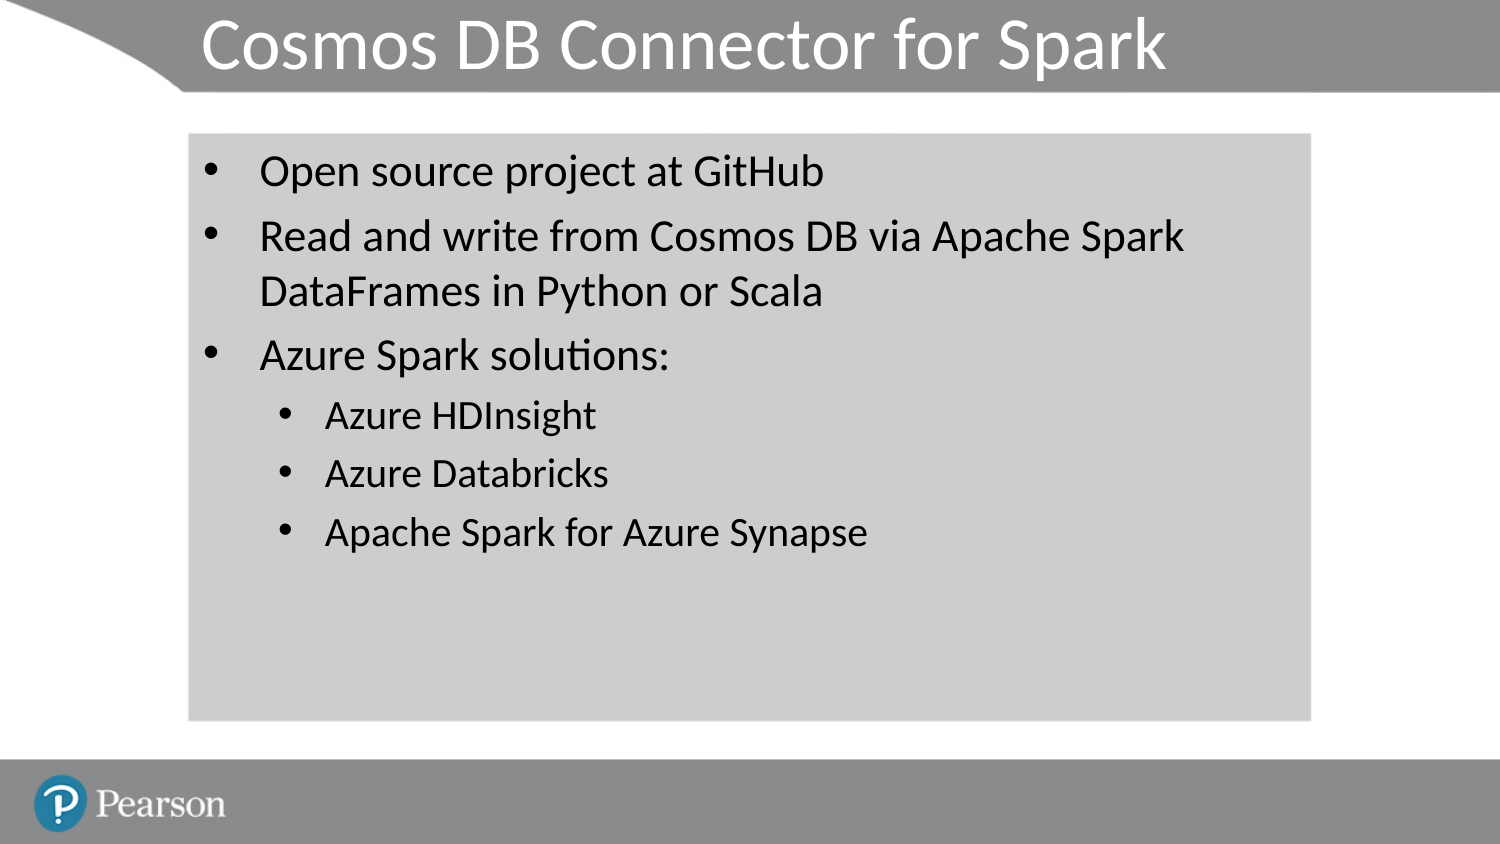

# Cosmos DB Connector for Spark
Open source project at GitHub
Read and write from Cosmos DB via Apache Spark DataFrames in Python or Scala
Azure Spark solutions:
Azure HDInsight
Azure Databricks
Apache Spark for Azure Synapse